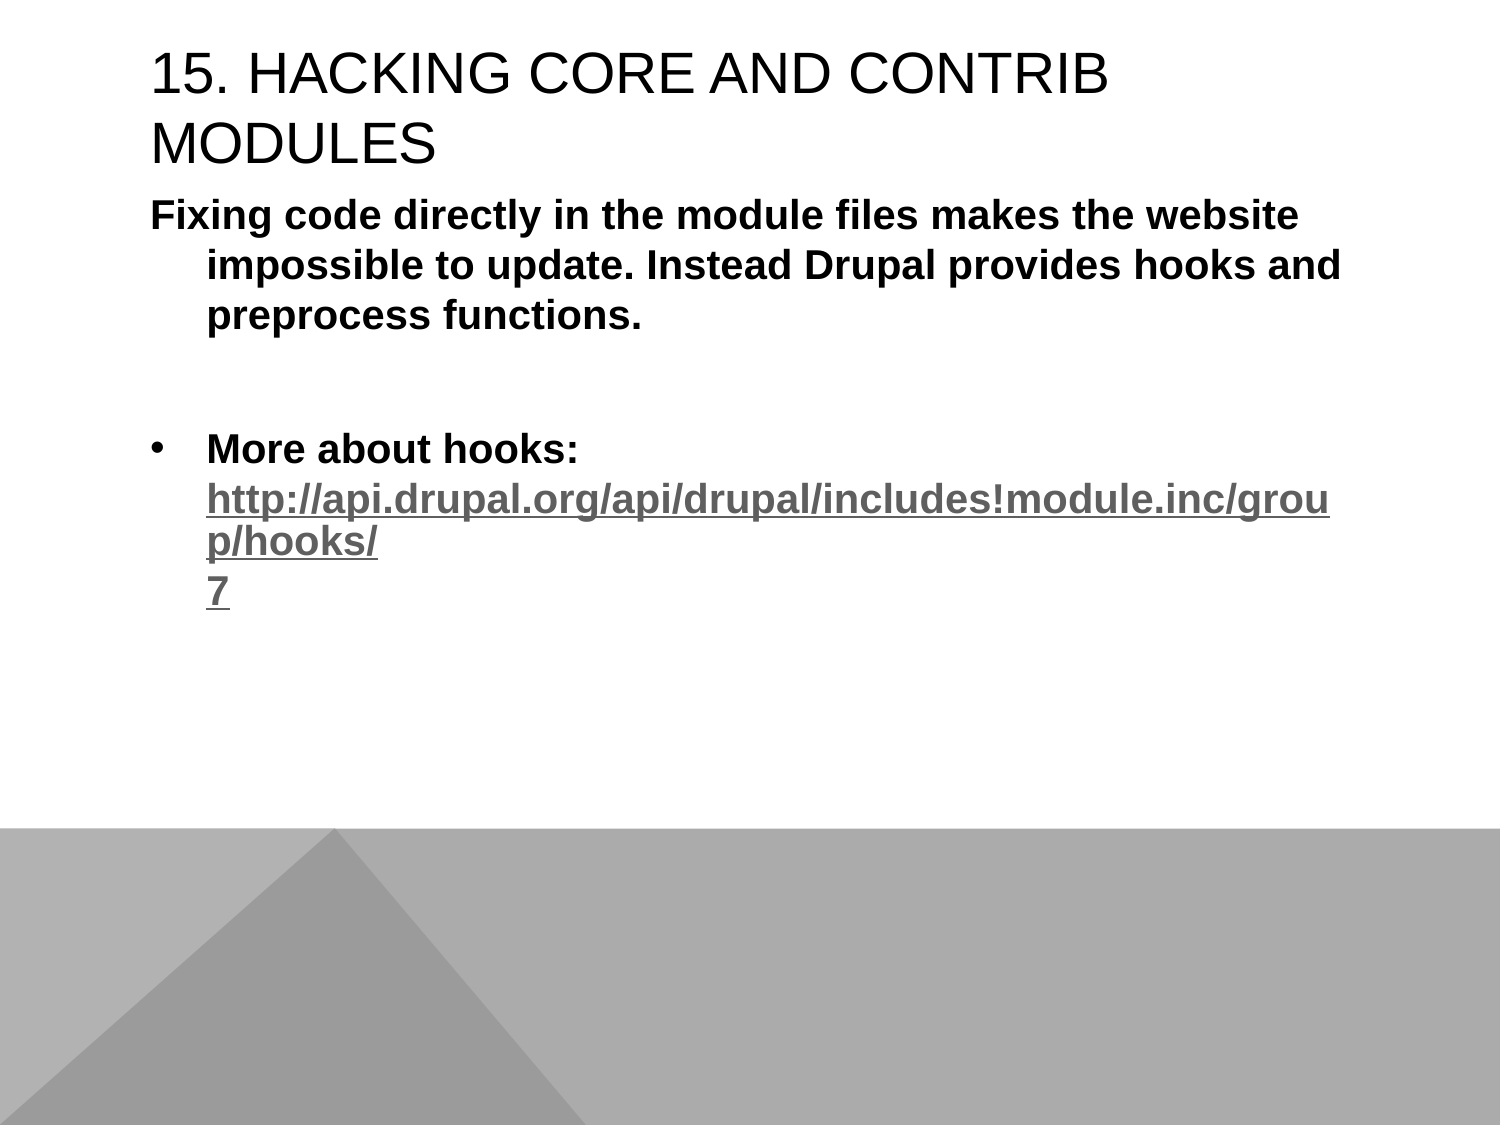

# 15. Hacking core and contrib modules
Fixing code directly in the module files makes the website impossible to update. Instead Drupal provides hooks and preprocess functions.

More about hooks: http://api.drupal.org/api/drupal/includes!module.inc/group/hooks/7